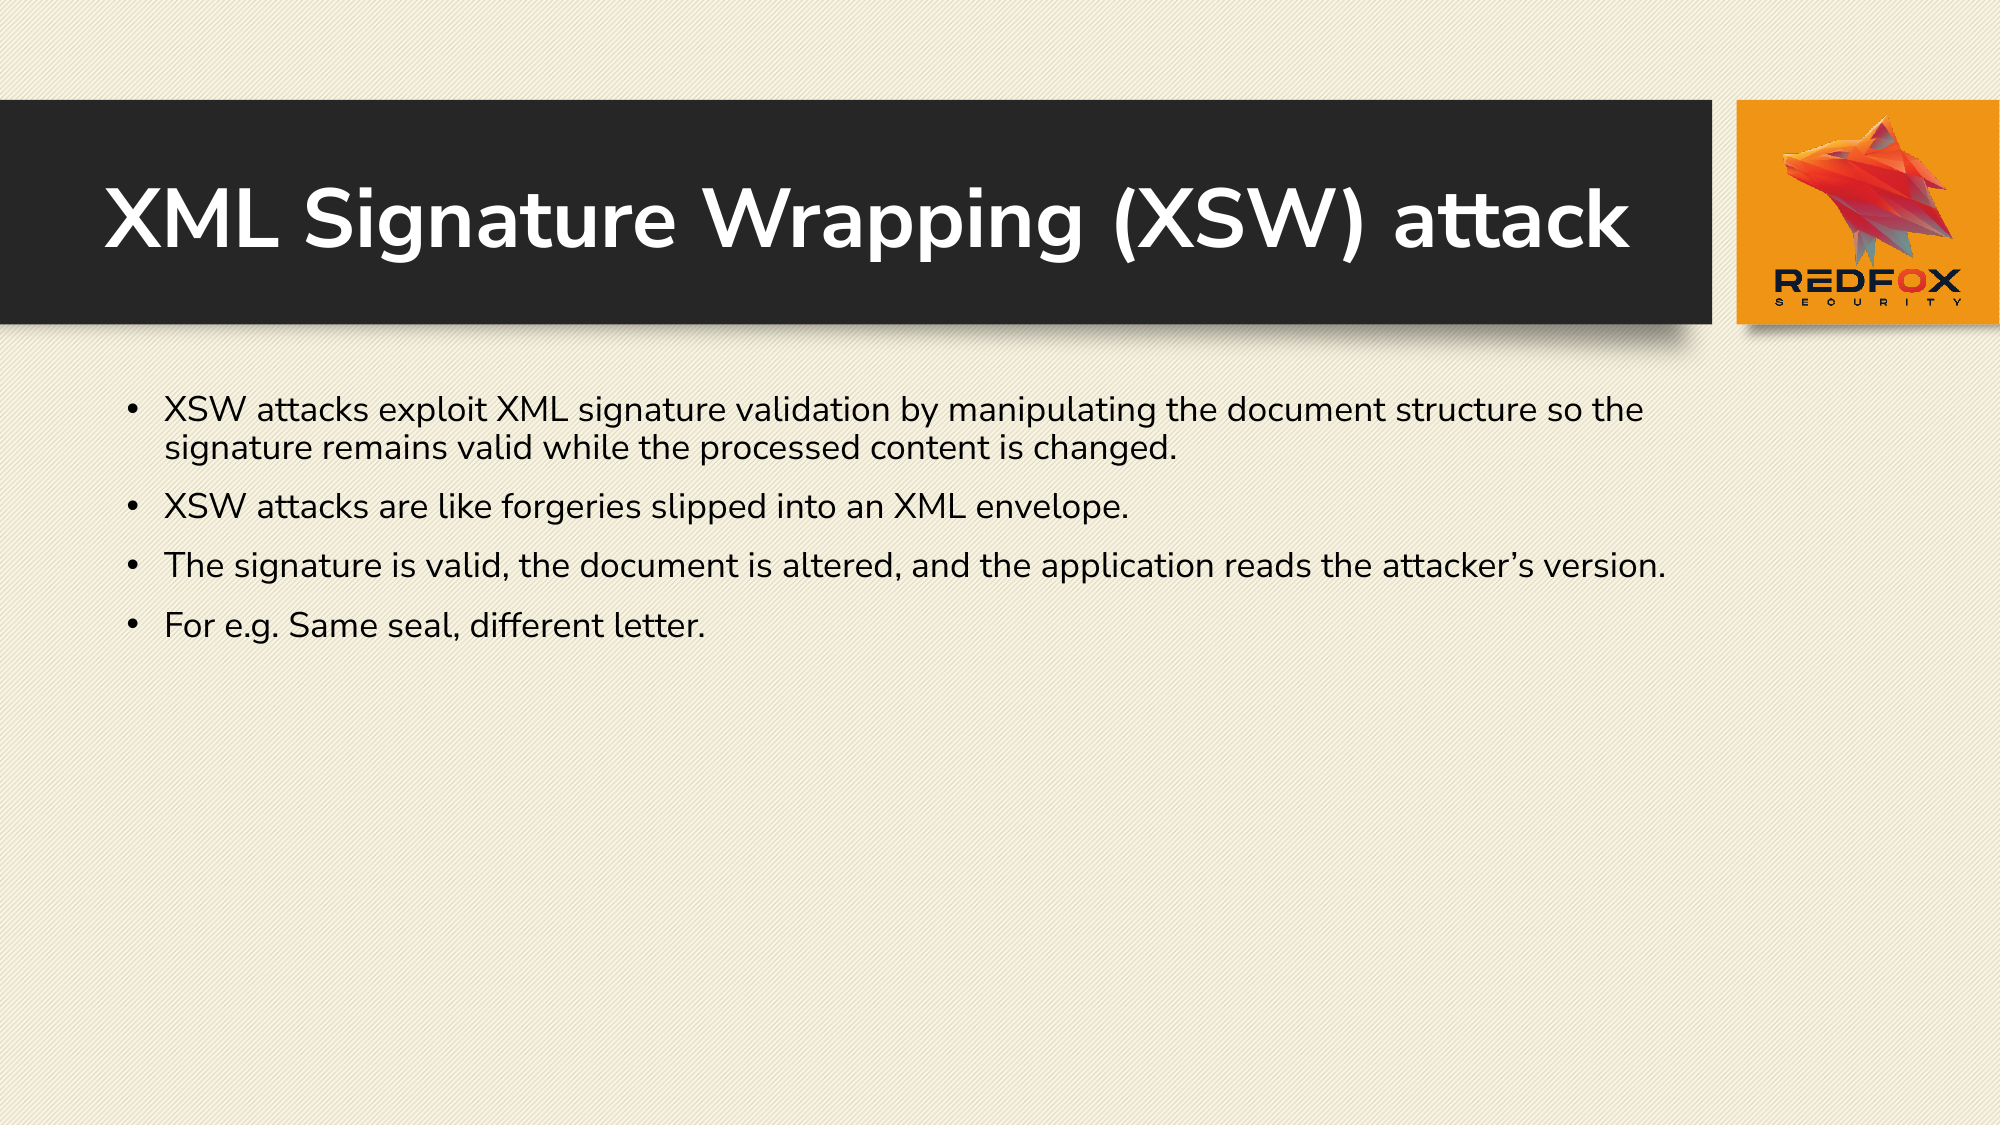

# XML Signature Wrapping (XSW) attack
XSW attacks exploit XML signature validation by manipulating the document structure so the signature remains valid while the processed content is changed.
XSW attacks are like forgeries slipped into an XML envelope.
The signature is valid, the document is altered, and the application reads the attacker’s version.
For e.g. Same seal, different letter.